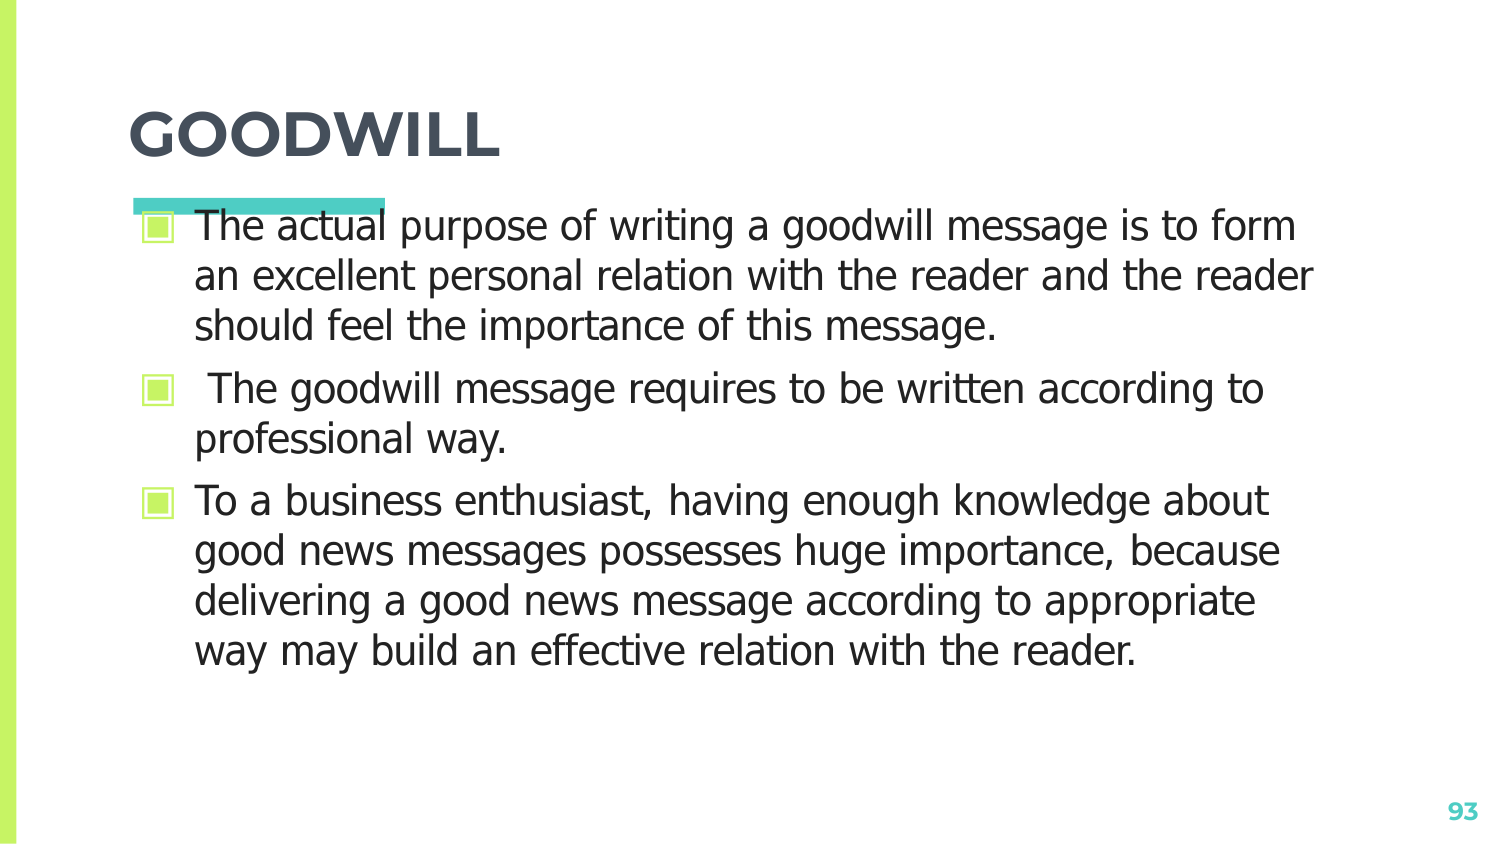

# GOODWILL
The actual purpose of writing a goodwill message is to form an excellent personal relation with the reader and the reader should feel the importance of this message.
 The goodwill message requires to be written according to professional way.
To a business enthusiast, having enough knowledge about good news messages possesses huge importance, because delivering a good news message according to appropriate way may build an effective relation with the reader.

93